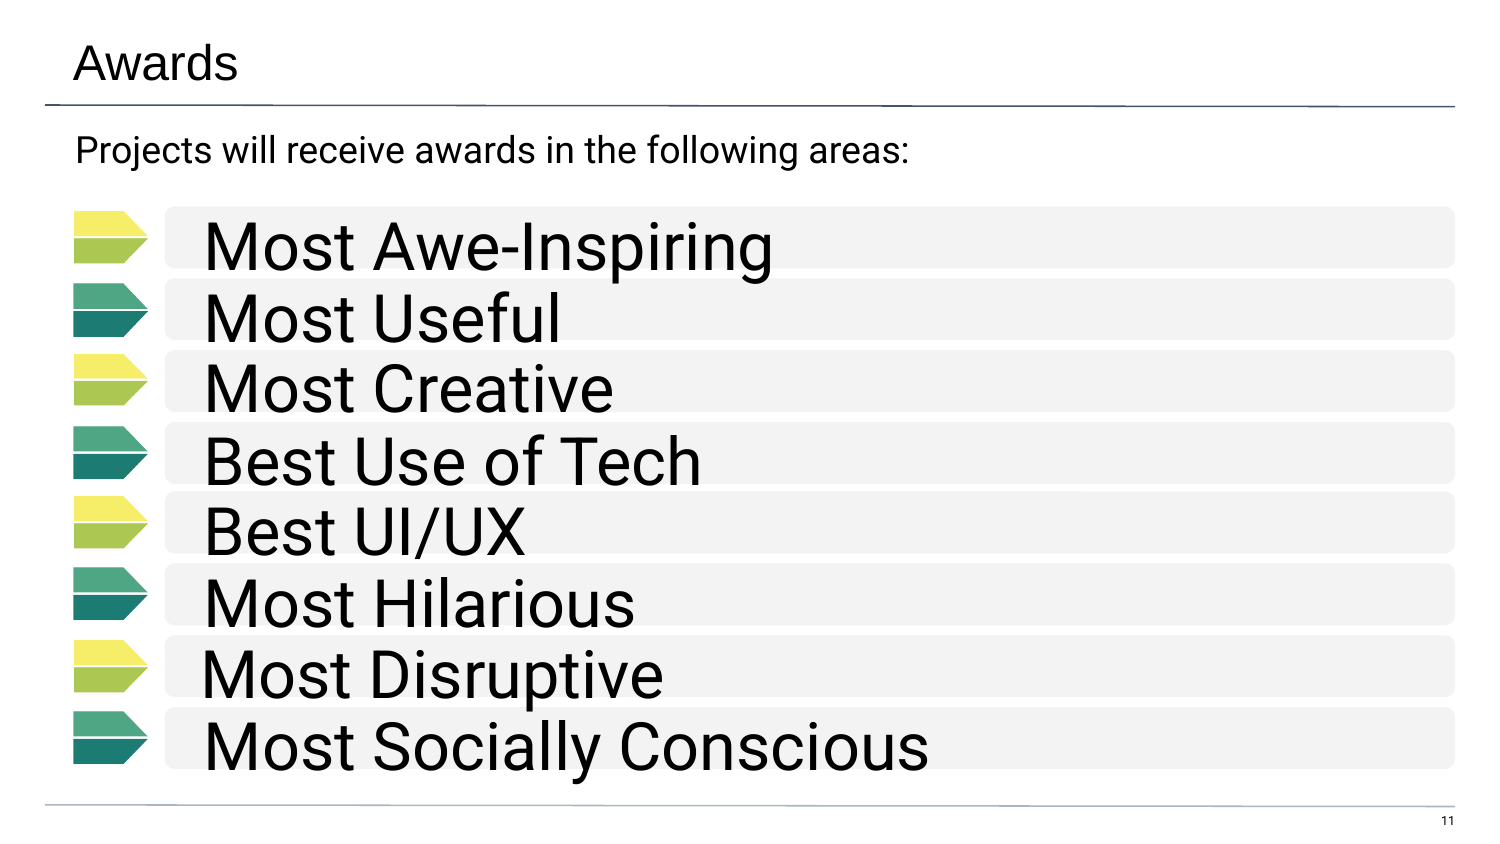

# Awards
Projects will receive awards in the following areas:
Most Awe-Inspiring
Most Useful
Most Creative
Best Use of Tech
Best UI/UX
Most Hilarious
Most Disruptive
Most Socially Conscious